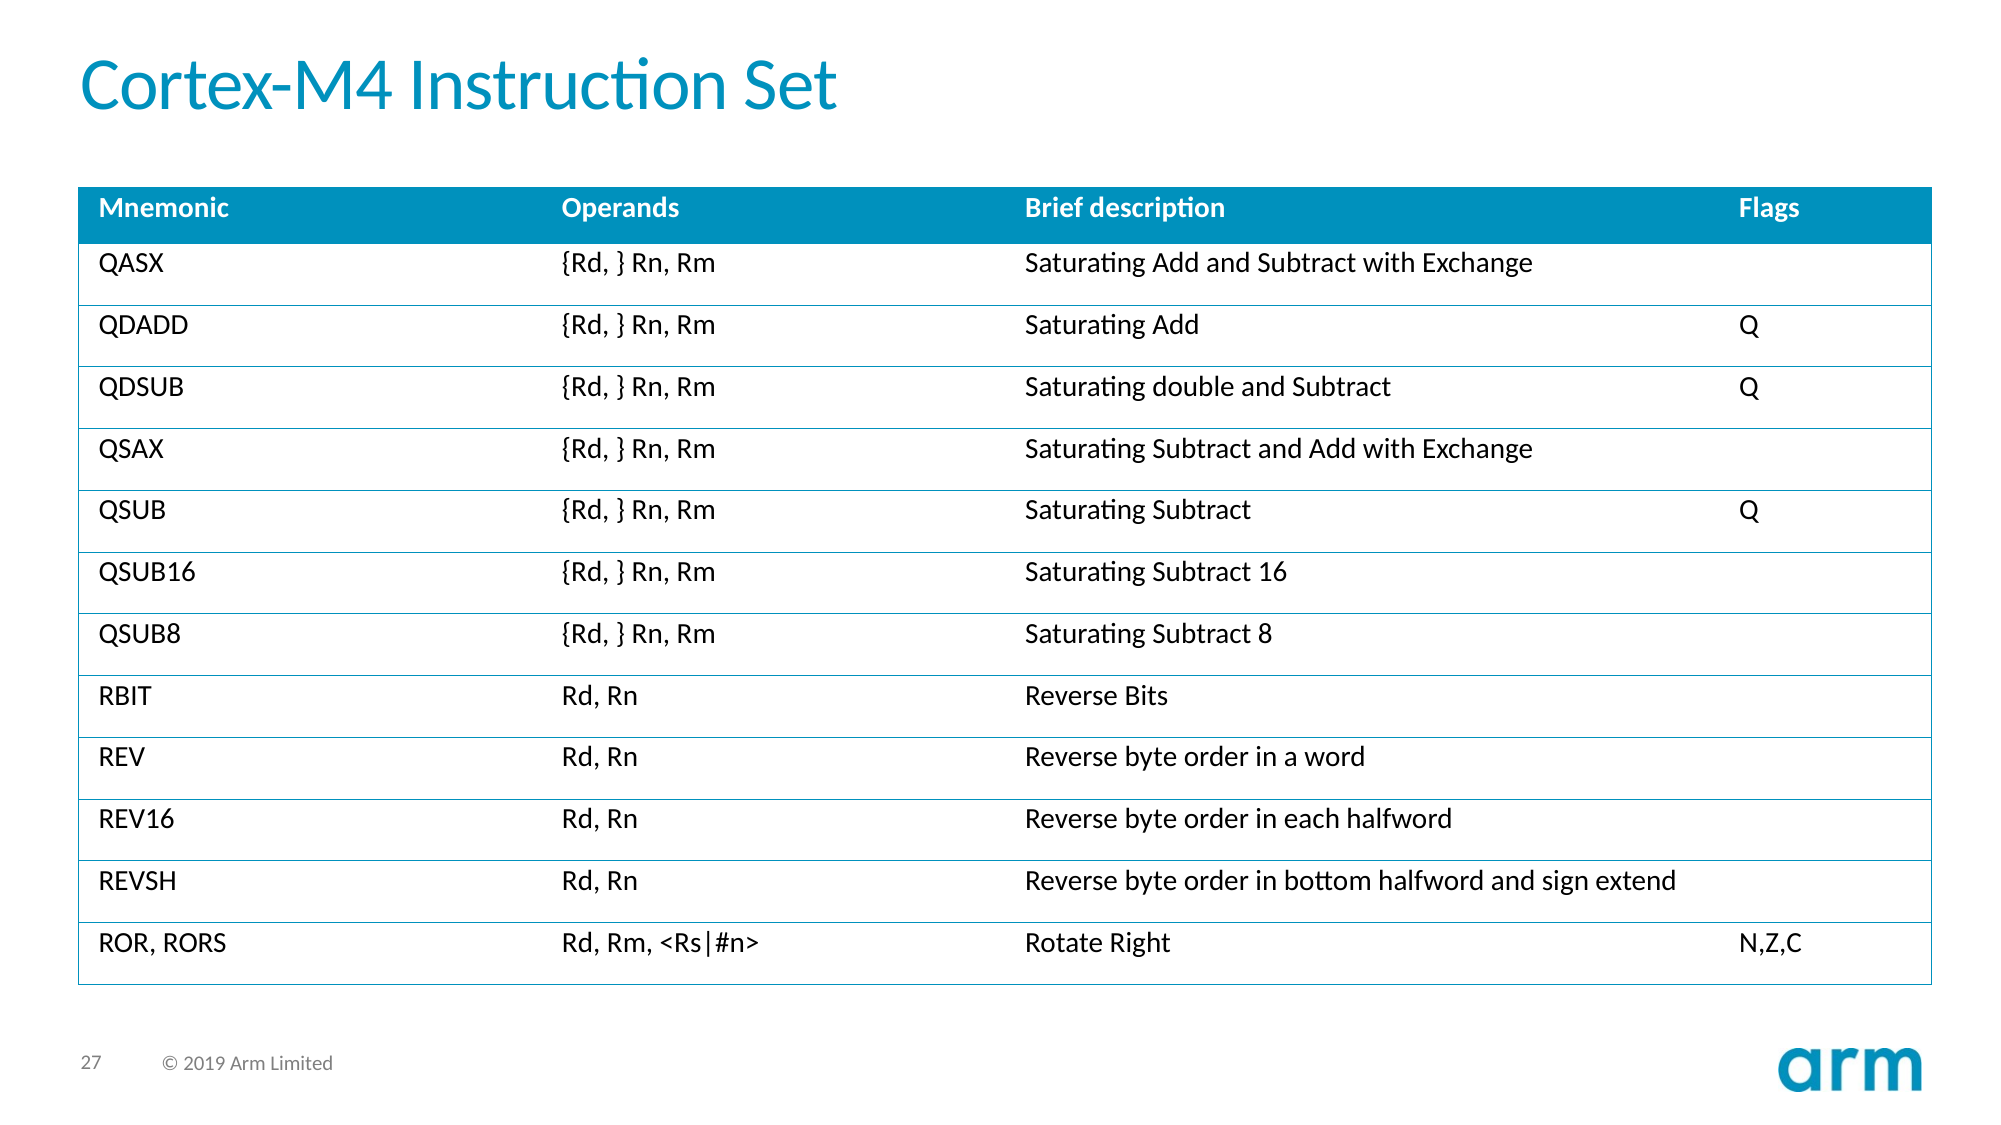

# Cortex-M4 Instruction Set
| Mnemonic | Operands | Brief description | Flags |
| --- | --- | --- | --- |
| QASX | {Rd, } Rn, Rm | Saturating Add and Subtract with Exchange |  |
| QDADD | {Rd, } Rn, Rm | Saturating Add | Q |
| QDSUB | {Rd, } Rn, Rm | Saturating double and Subtract | Q |
| QSAX | {Rd, } Rn, Rm | Saturating Subtract and Add with Exchange |  |
| QSUB | {Rd, } Rn, Rm | Saturating Subtract | Q |
| QSUB16 | {Rd, } Rn, Rm | Saturating Subtract 16 |  |
| QSUB8 | {Rd, } Rn, Rm | Saturating Subtract 8 |  |
| RBIT | Rd, Rn | Reverse Bits |  |
| REV | Rd, Rn | Reverse byte order in a word |  |
| REV16 | Rd, Rn | Reverse byte order in each halfword |  |
| REVSH | Rd, Rn | Reverse byte order in bottom halfword and sign extend |  |
| ROR, RORS | Rd, Rm, <Rs|#n> | Rotate Right | N,Z,C |